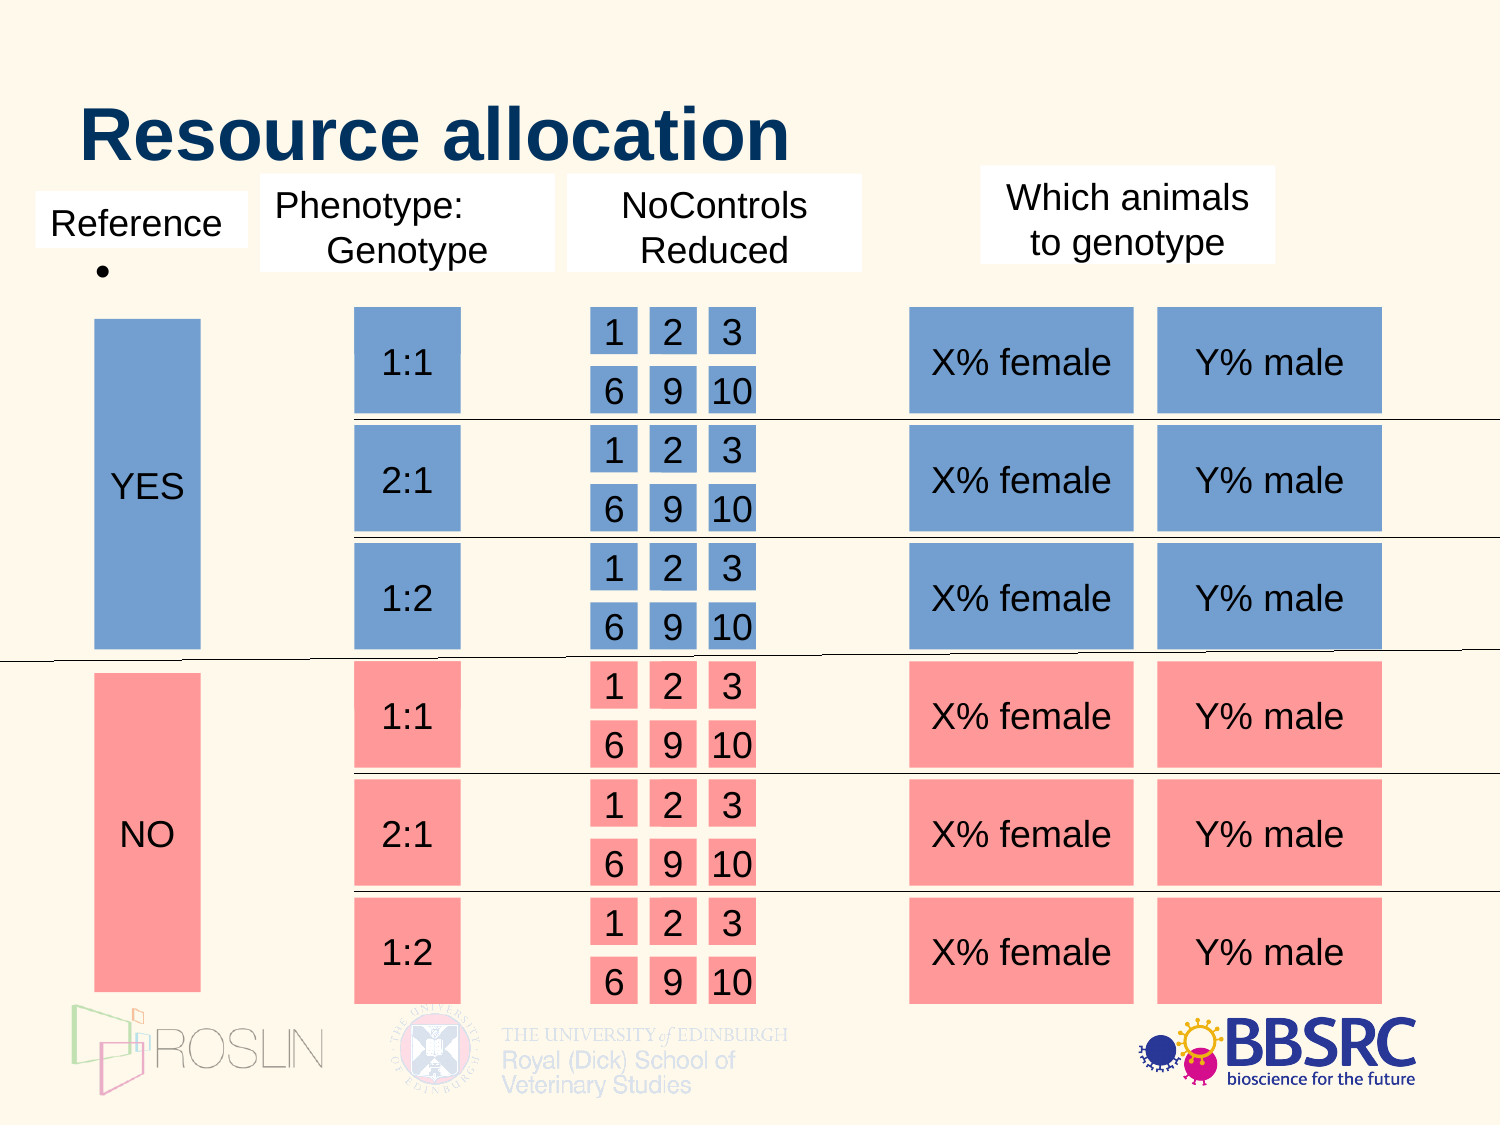

Resource allocation
Which animals to genotype
Phenotype:
Genotype
NoControls Reduced
Reference

1
1:1
1
2
2
3
X% female
Y% male
YES
6
9
10

2:1
1
2
2
3
X% female
Y% male
6
9
10

1:2
1
2
2
3
X% female
Y% male
6
9
10

1
1:1
1
2
2
3
X% female
Y% male
NO
6
9
10

2:1
1
2
2
3
X% female
Y% male
6
9
10

1:2
1
2
2
3
X% female
Y% male
6
9
10